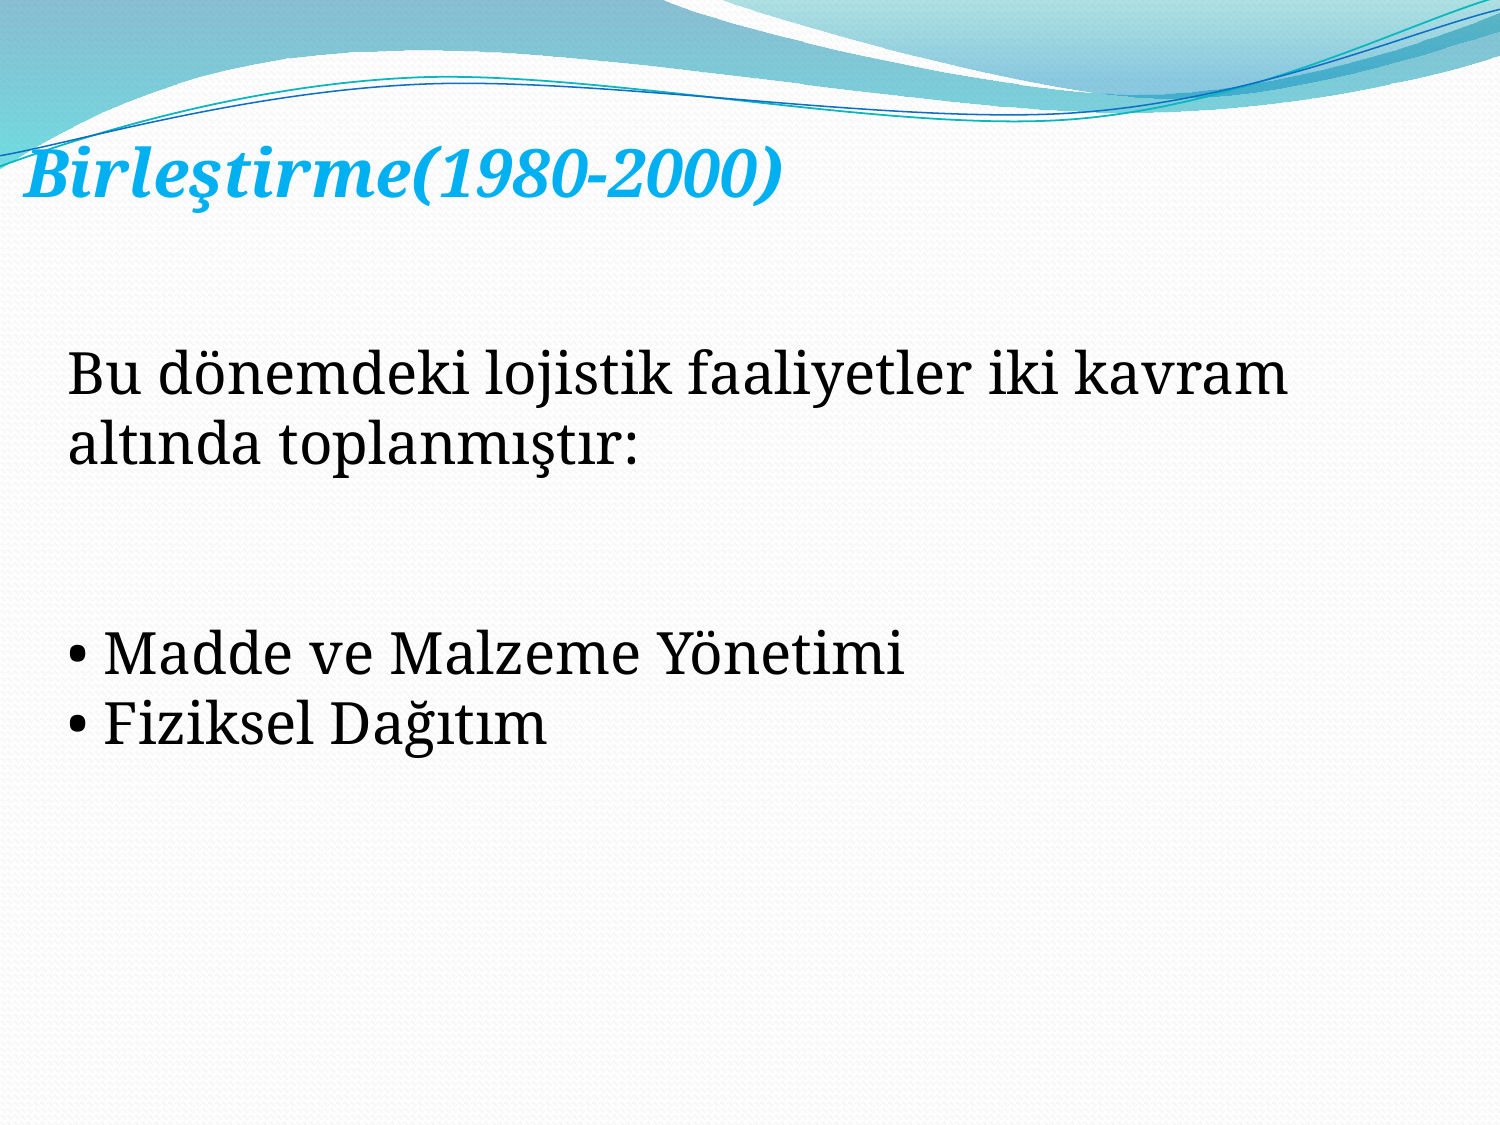

Birleştirme(1980-2000)
Bu dönemdeki lojistik faaliyetler iki kavram altında toplanmıştır:

• Madde ve Malzeme Yönetimi
• Fiziksel Dağıtım